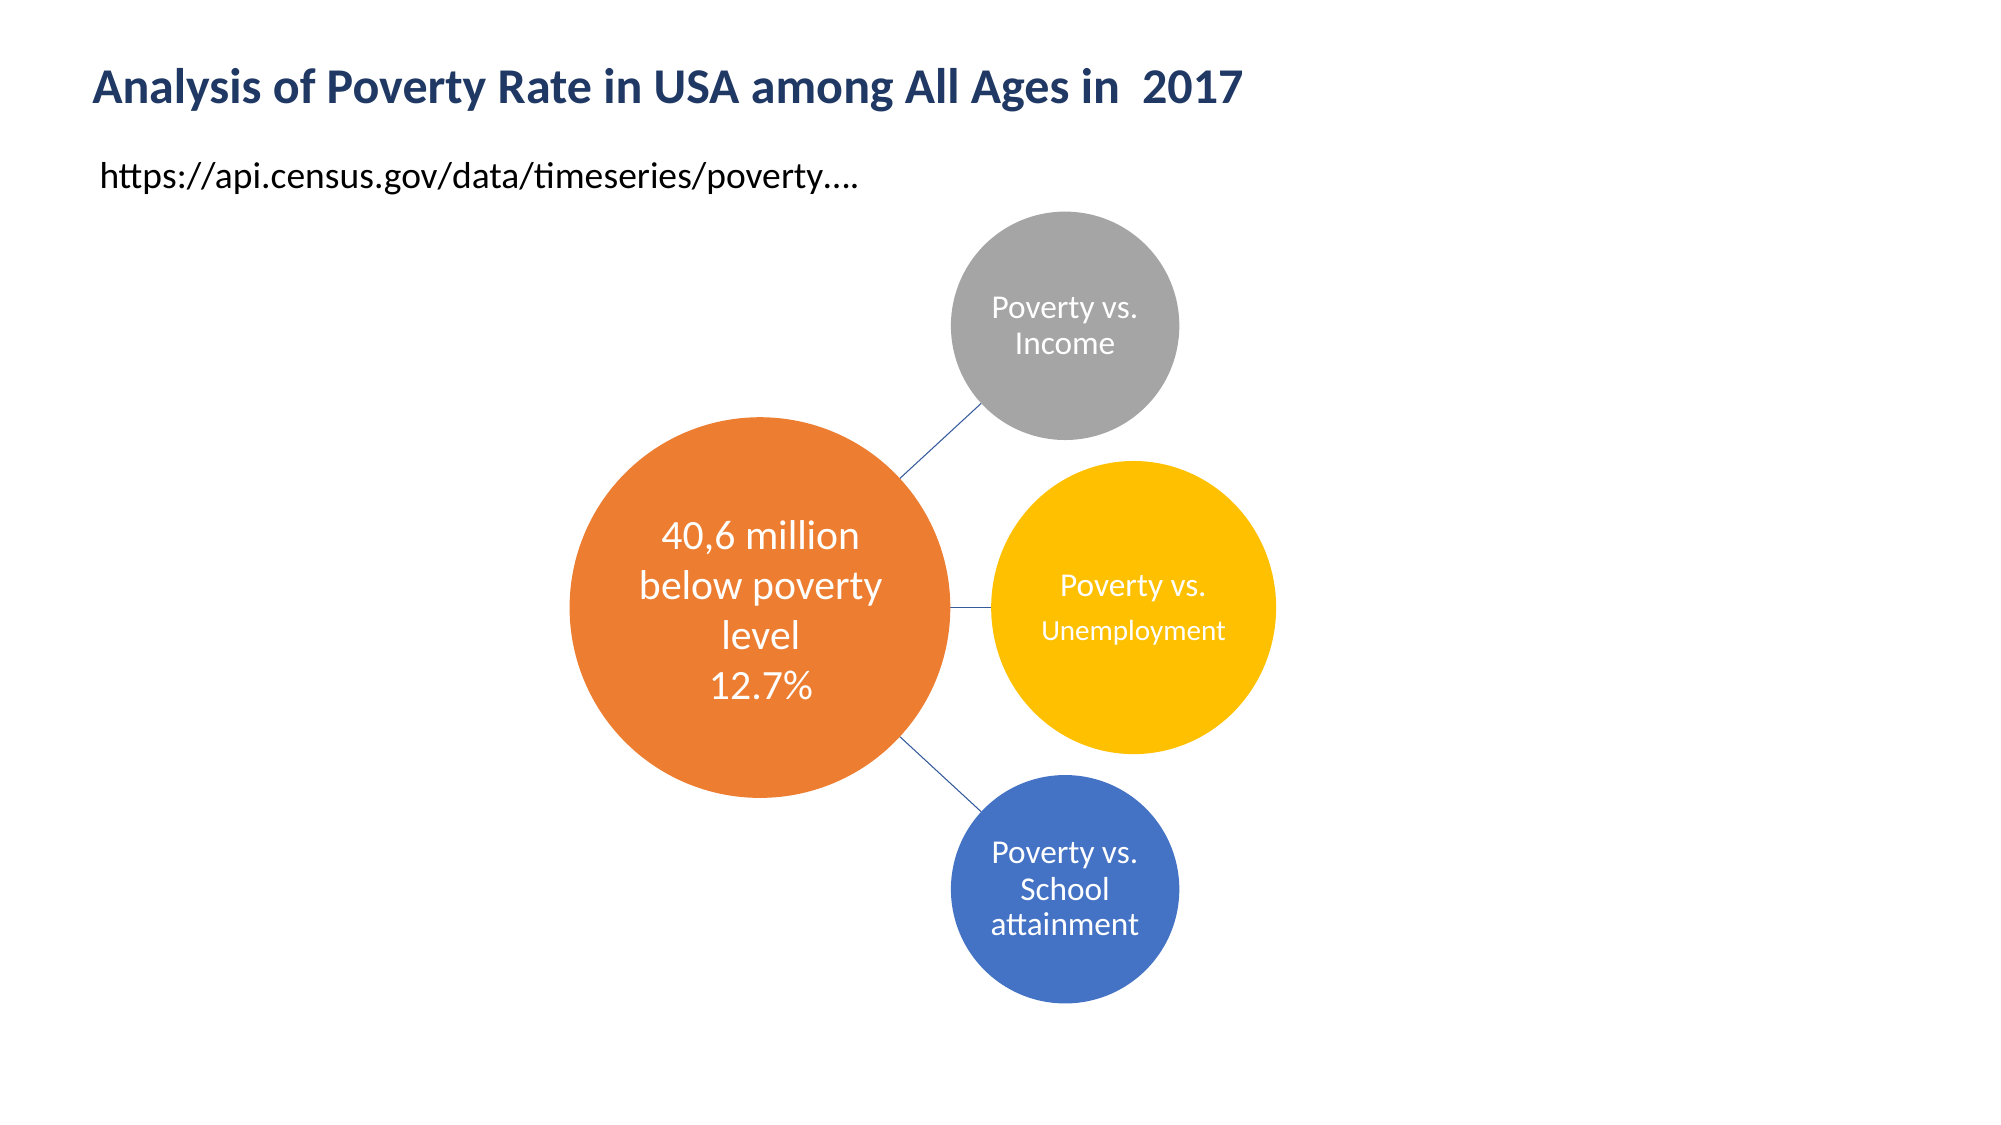

Analysis of Poverty Rate in USA among All Ages in  2017

 https://api.census.gov/data/timeseries/poverty….
Poverty vs. Income
Poverty vs.
Unemployment
Poverty vs. School attainment
40,6 million below poverty level
12.7%